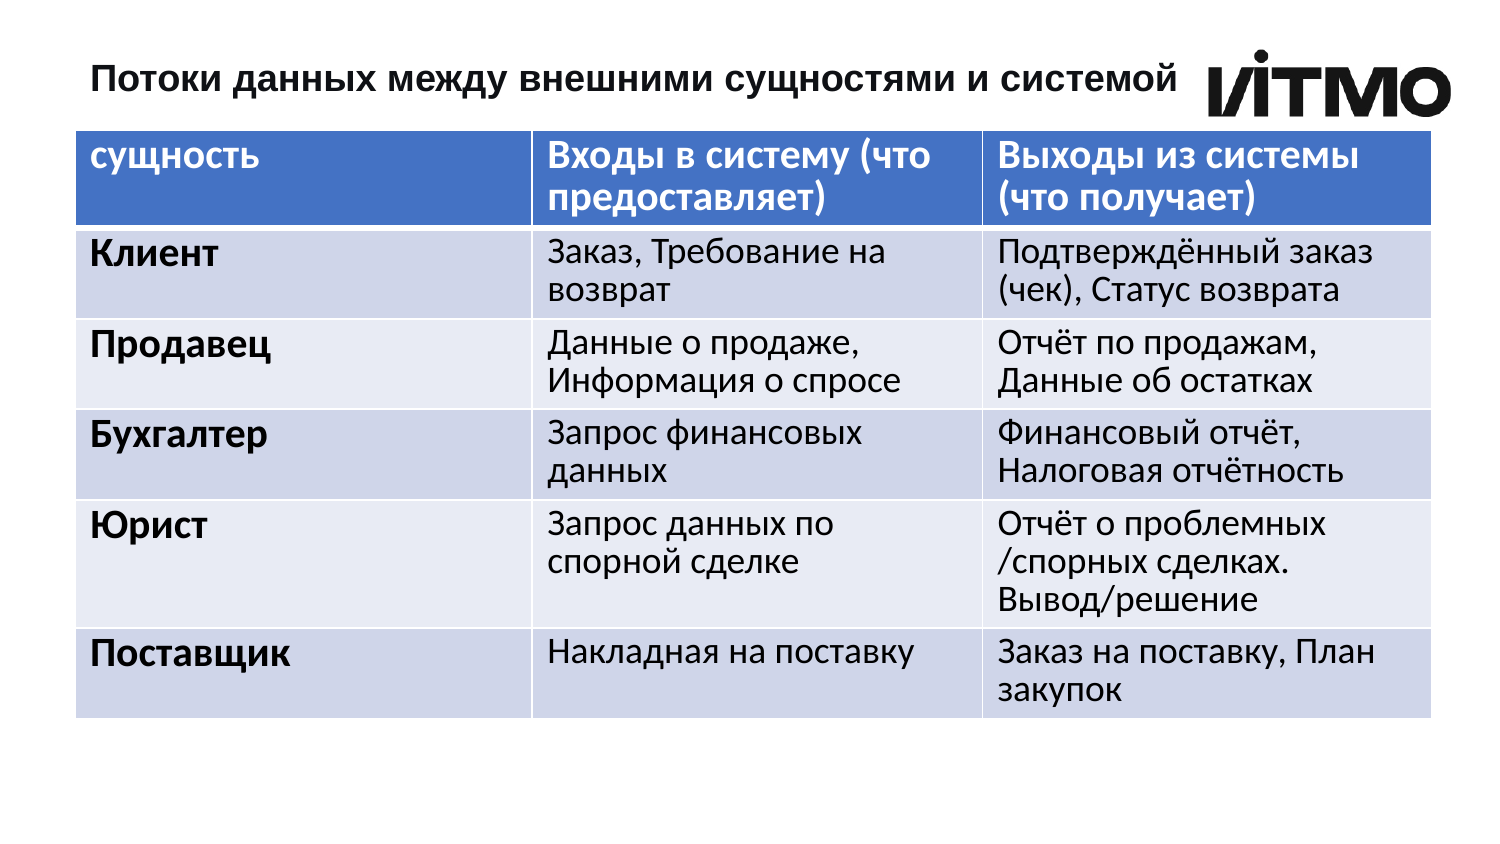

# Потоки данных между внешними сущностями и системой
| сущность | Входы в систему (что предоставляет) | Выходы из системы (что получает) |
| --- | --- | --- |
| Клиент | Заказ, Требование на возврат | Подтверждённый заказ (чек), Статус возврата |
| Продавец | Данные о продаже, Информация о спросе | Отчёт по продажам, Данные об остатках |
| Бухгалтер | Запрос финансовых данных | Финансовый отчёт, Налоговая отчётность |
| Юрист | Запрос данных по спорной сделке | Отчёт о проблемных /спорных сделках. Вывод/решение |
| Поставщик | Накладная на поставку | Заказ на поставку, План закупок |